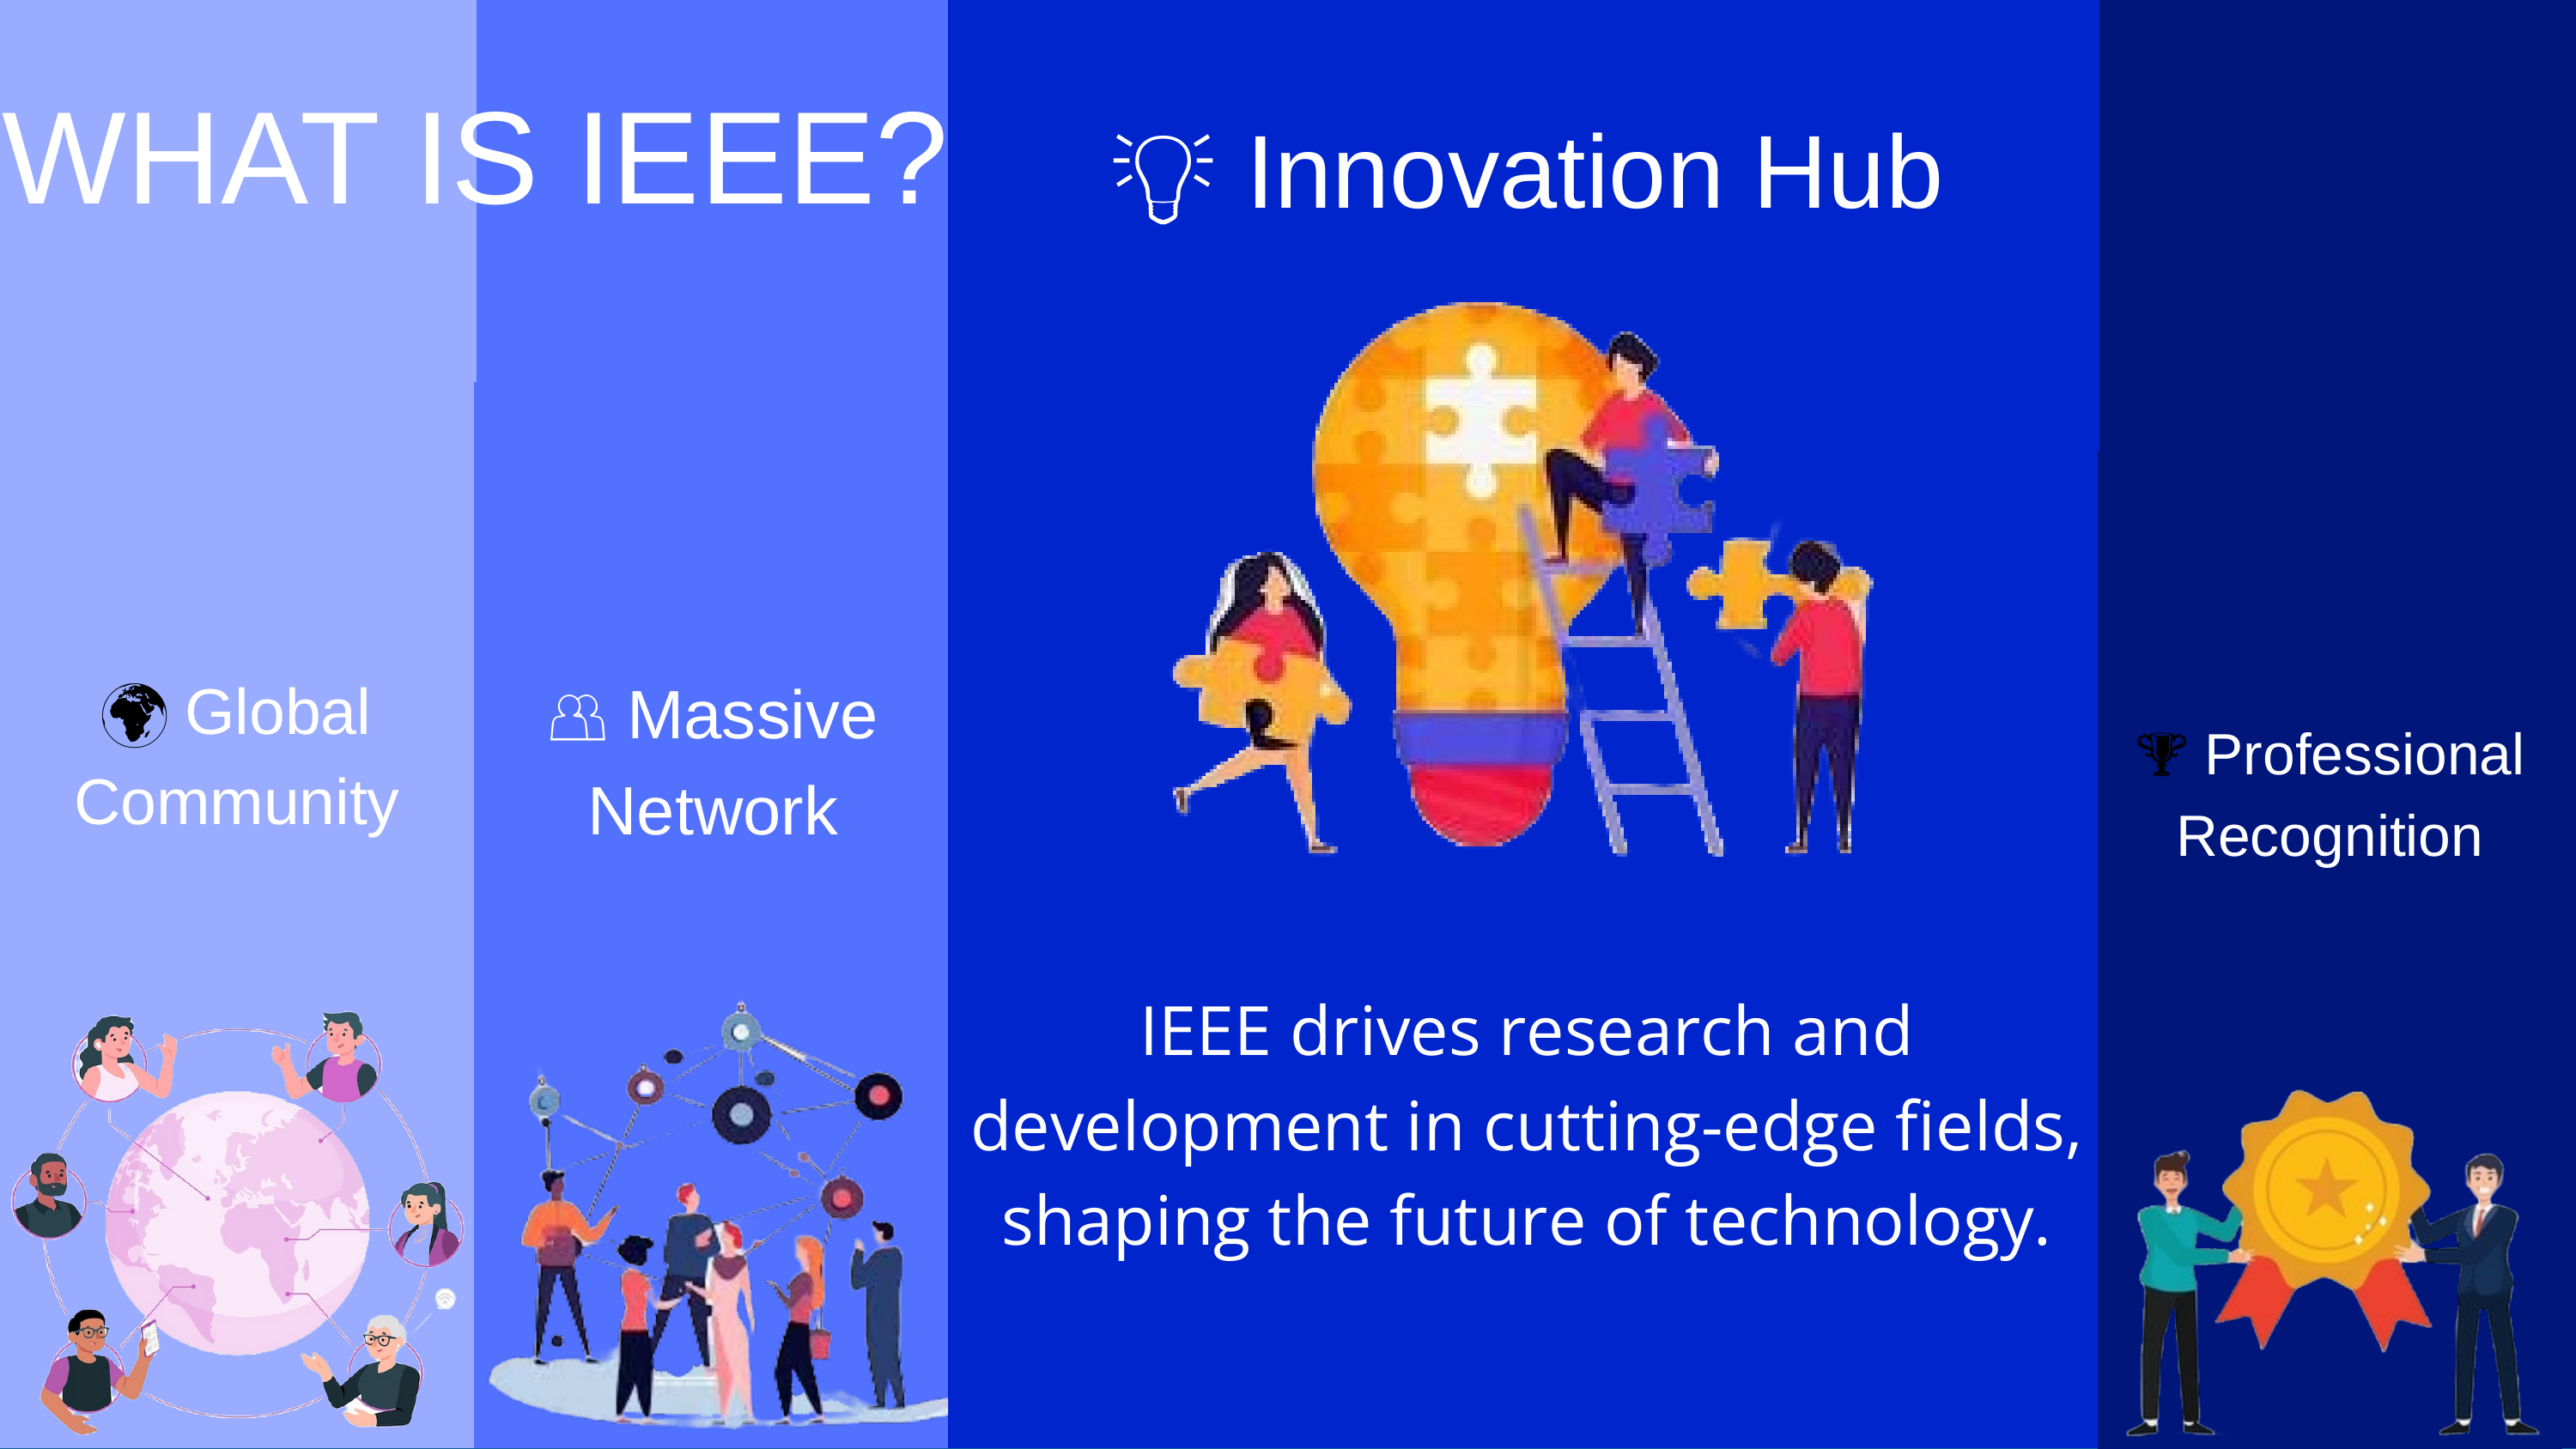

WHAT IS IEEE?
💡 Innovation Hub

🌍 Global Community
👥 Massive Network

🏆 Professional Recognition

IEEE drives research and development in cutting-edge fields, shaping the future of technology.